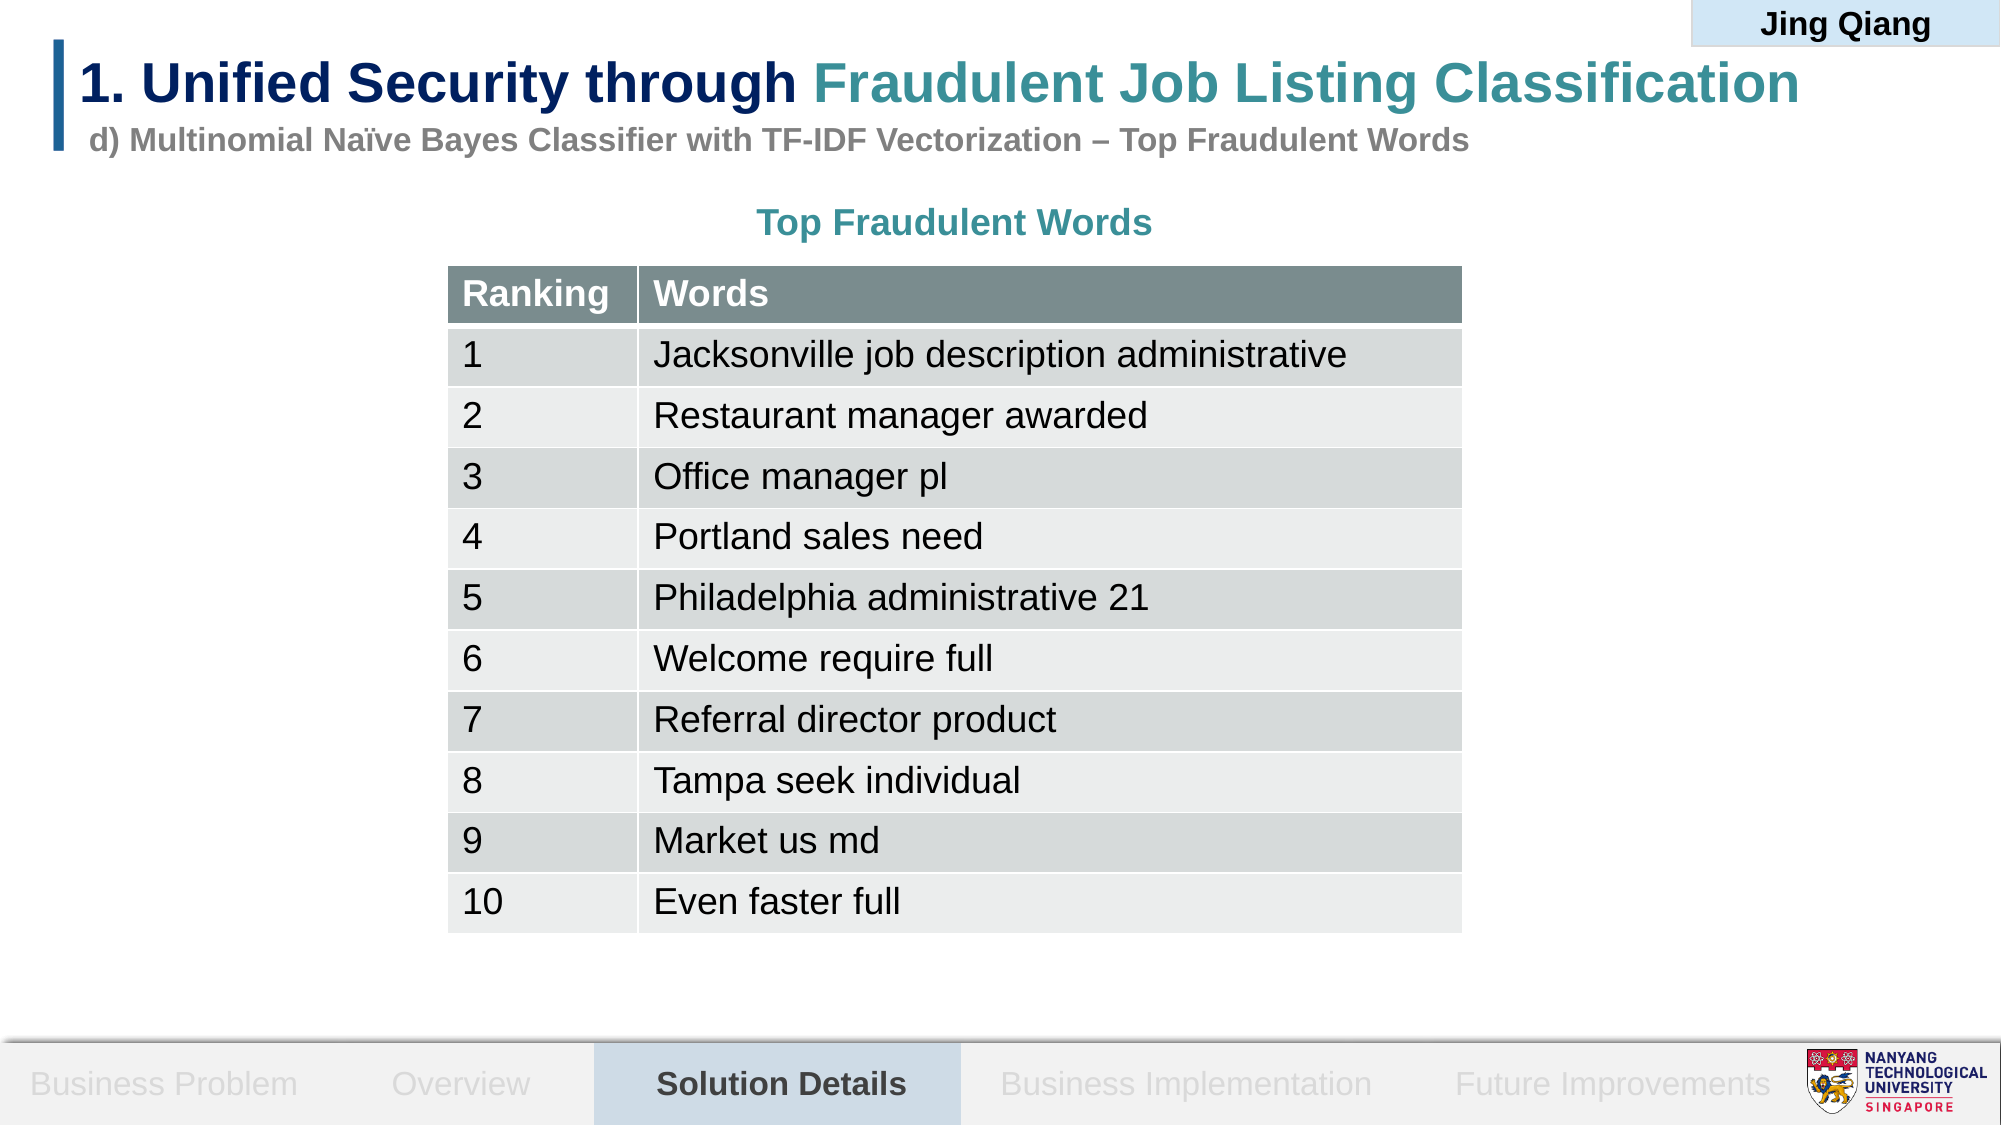

Jing Qiang
1. Unified Security through Fraudulent Job Listing Classification
d) Multinomial Naïve Bayes Classifier with TF-IDF Vectorization – Top Fraudulent Words
Top Fraudulent Words
| Ranking | Words |
| --- | --- |
| 1 | Jacksonville job description administrative |
| 2 | Restaurant manager awarded |
| 3 | Office manager pl |
| 4 | Portland sales need |
| 5 | Philadelphia administrative 21 |
| 6 | Welcome require full |
| 7 | Referral director product |
| 8 | Tampa seek individual |
| 9 | Market us md |
| 10 | Even faster full |